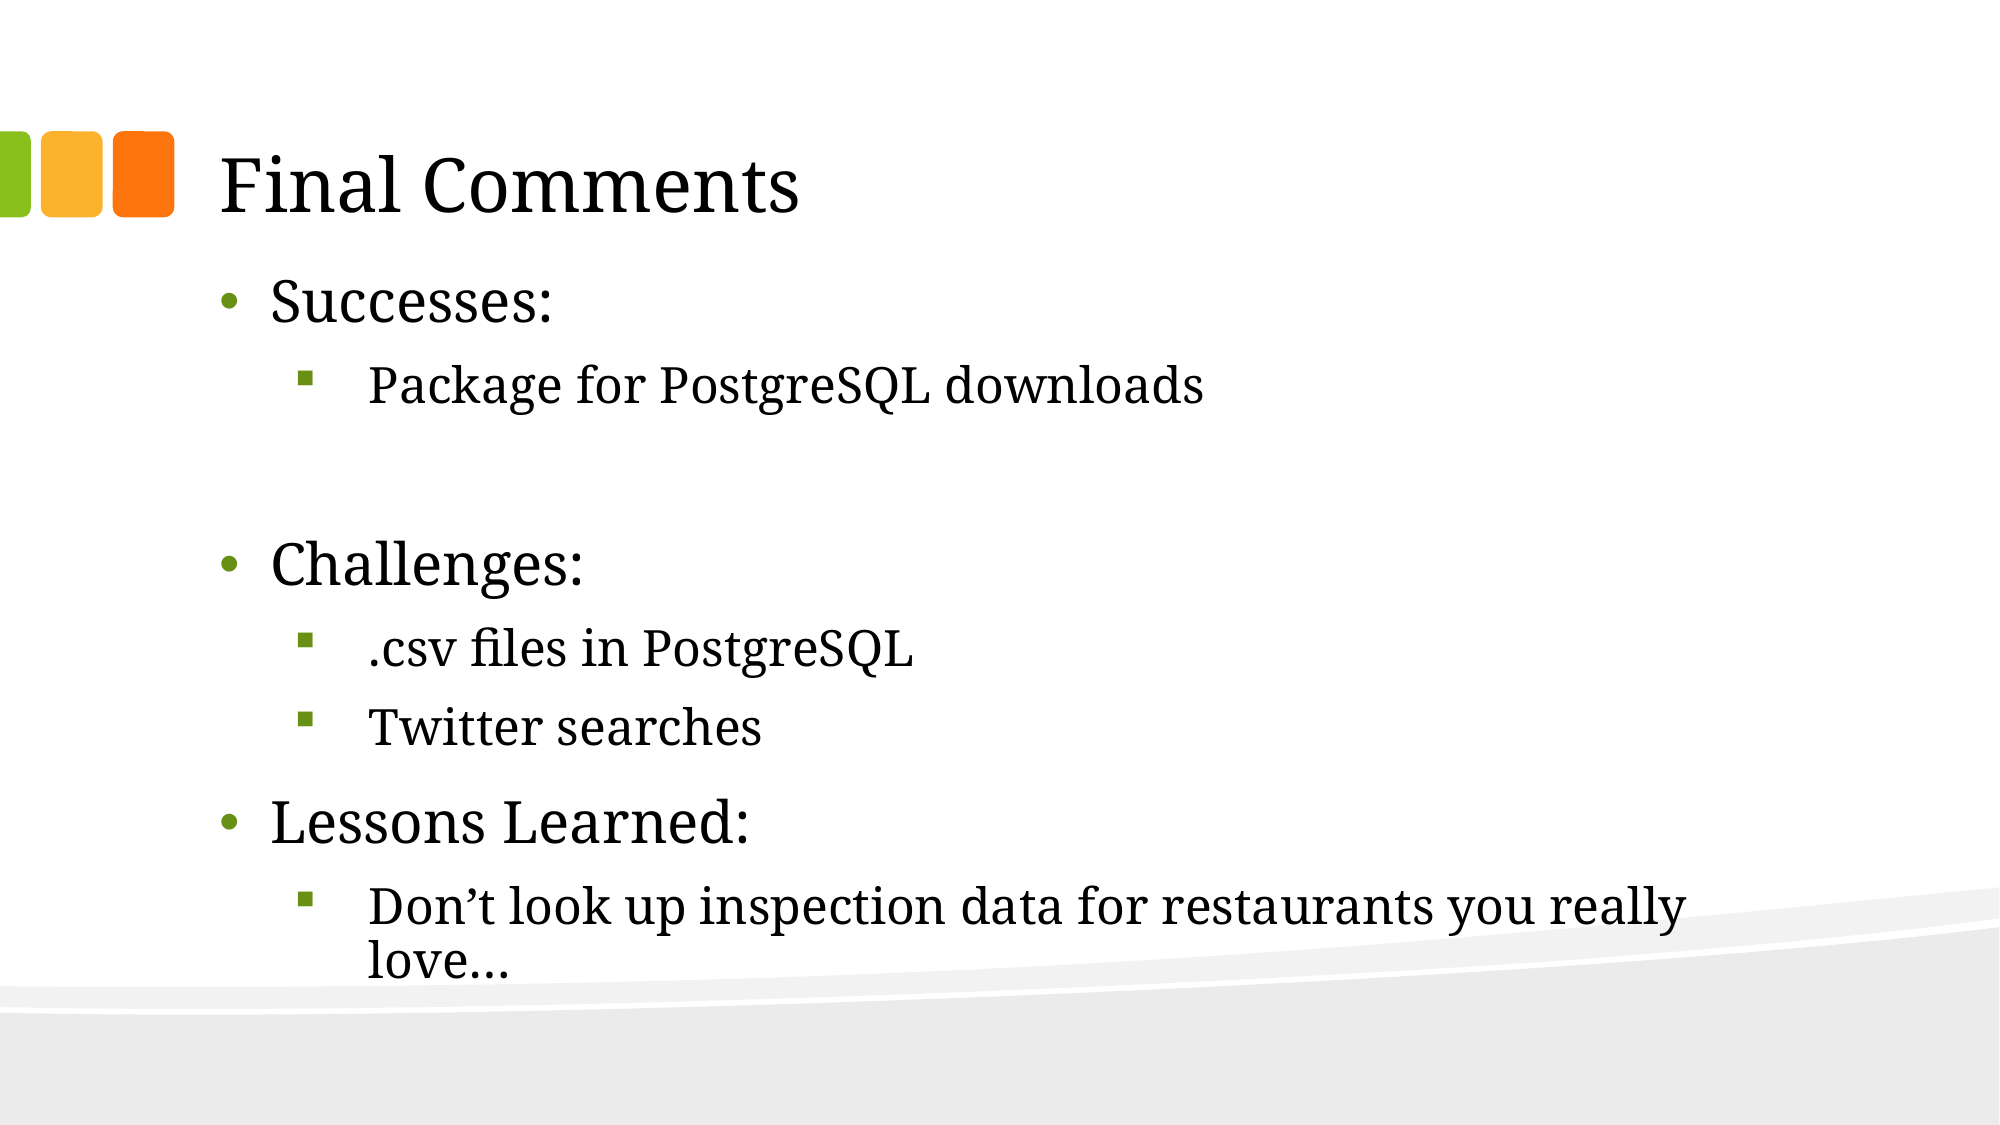

# Final Comments
Successes:
Package for PostgreSQL downloads

Challenges:
.csv files in PostgreSQL
Twitter searches
Lessons Learned:
Don’t look up inspection data for restaurants you really love…